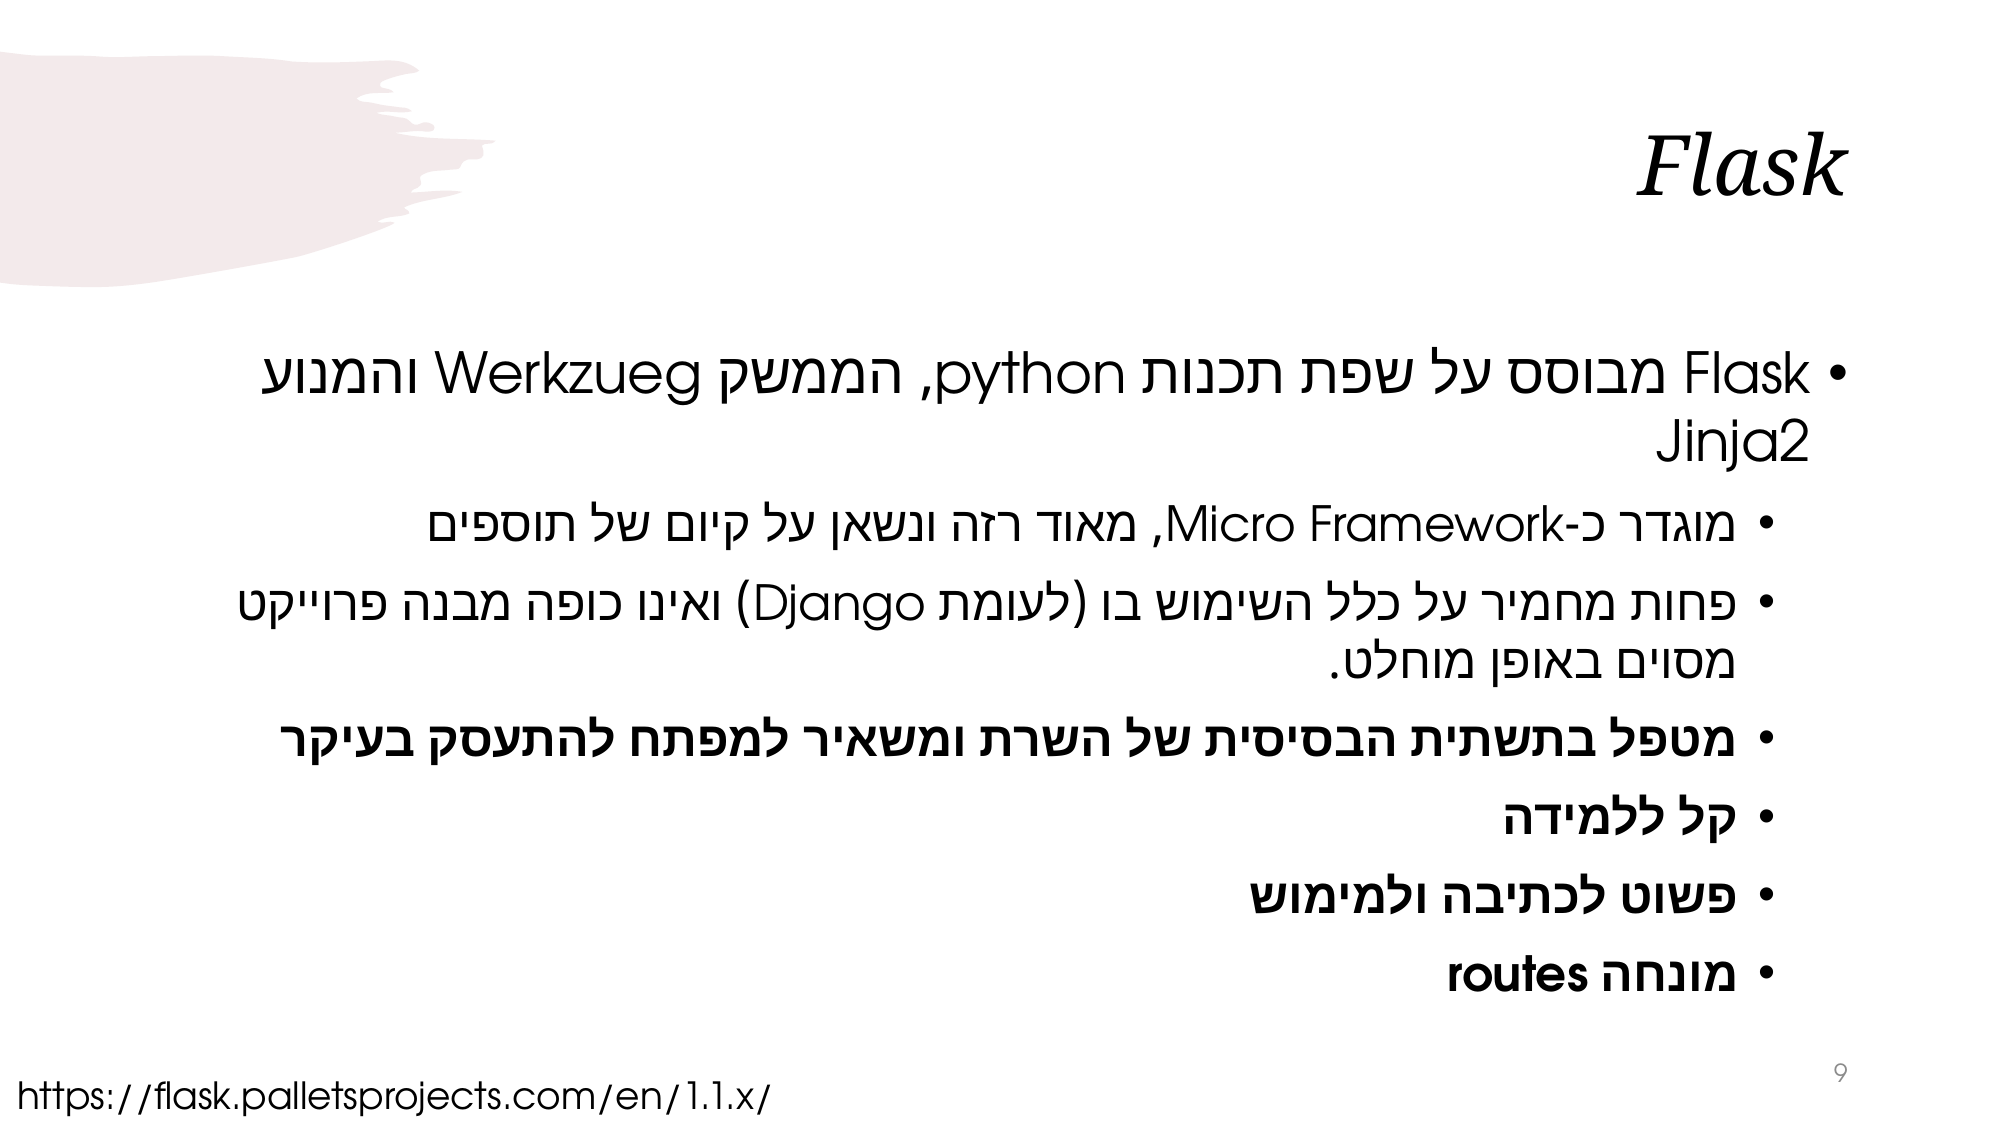

# Flask
Flask מבוסס על שפת תכנות python, הממשק Werkzueg והמנוע Jinja2
מוגדר כ-Micro Framework, מאוד רזה ונשאן על קיום של תוספים
פחות מחמיר על כלל השימוש בו (לעומת Django) ואינו כופה מבנה פרוייקט מסוים באופן מוחלט.
מטפל בתשתית הבסיסית של השרת ומשאיר למפתח להתעסק בעיקר
קל ללמידה
פשוט לכתיבה ולמימוש
מונחה routes

9
https://flask.palletsprojects.com/en/1.1.x/